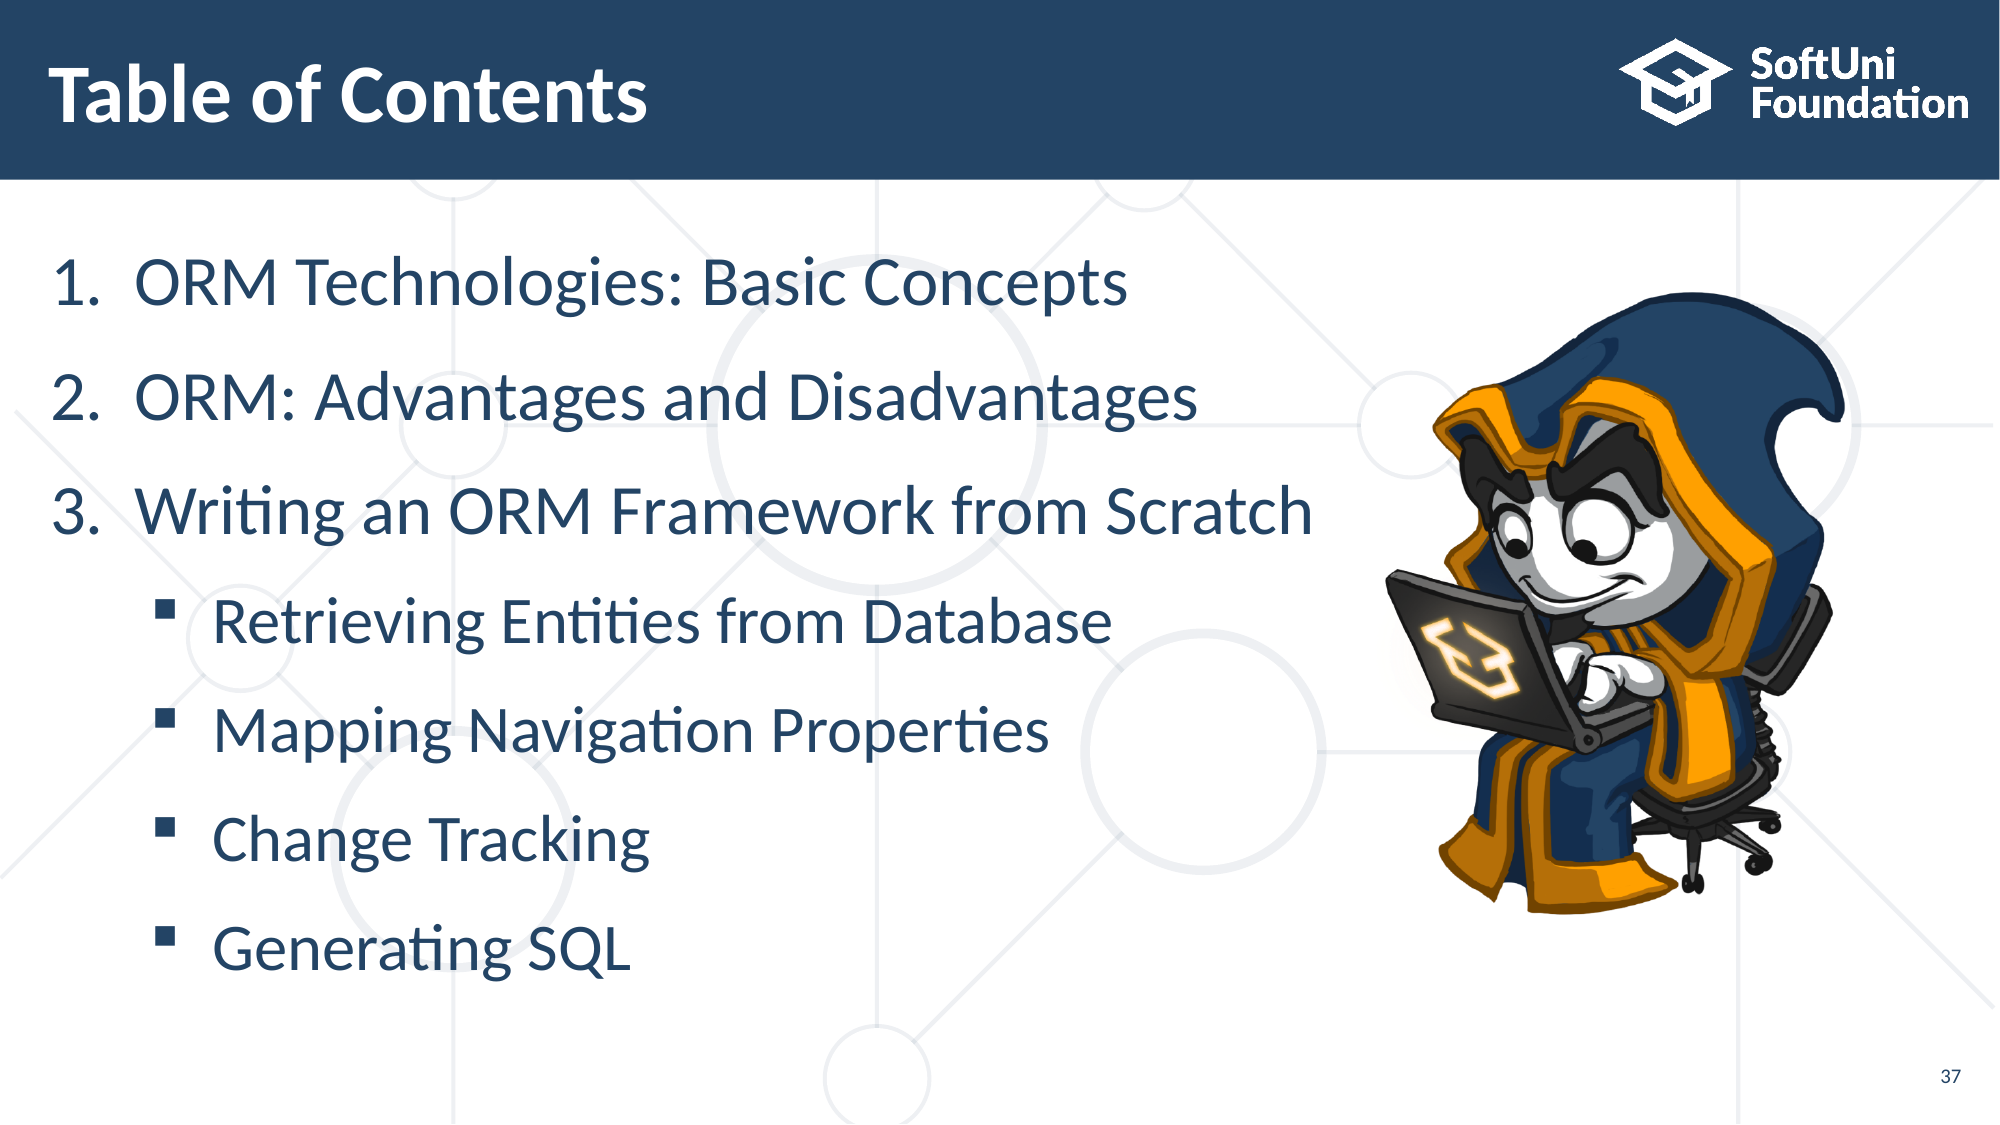

# Table of Contents
ORM Technologies: Basic Concepts
ORM: Advantages and Disadvantages
Writing an ORM Framework from Scratch
Retrieving Entities from Database
Mapping Navigation Properties
Change Tracking
Generating SQL
37